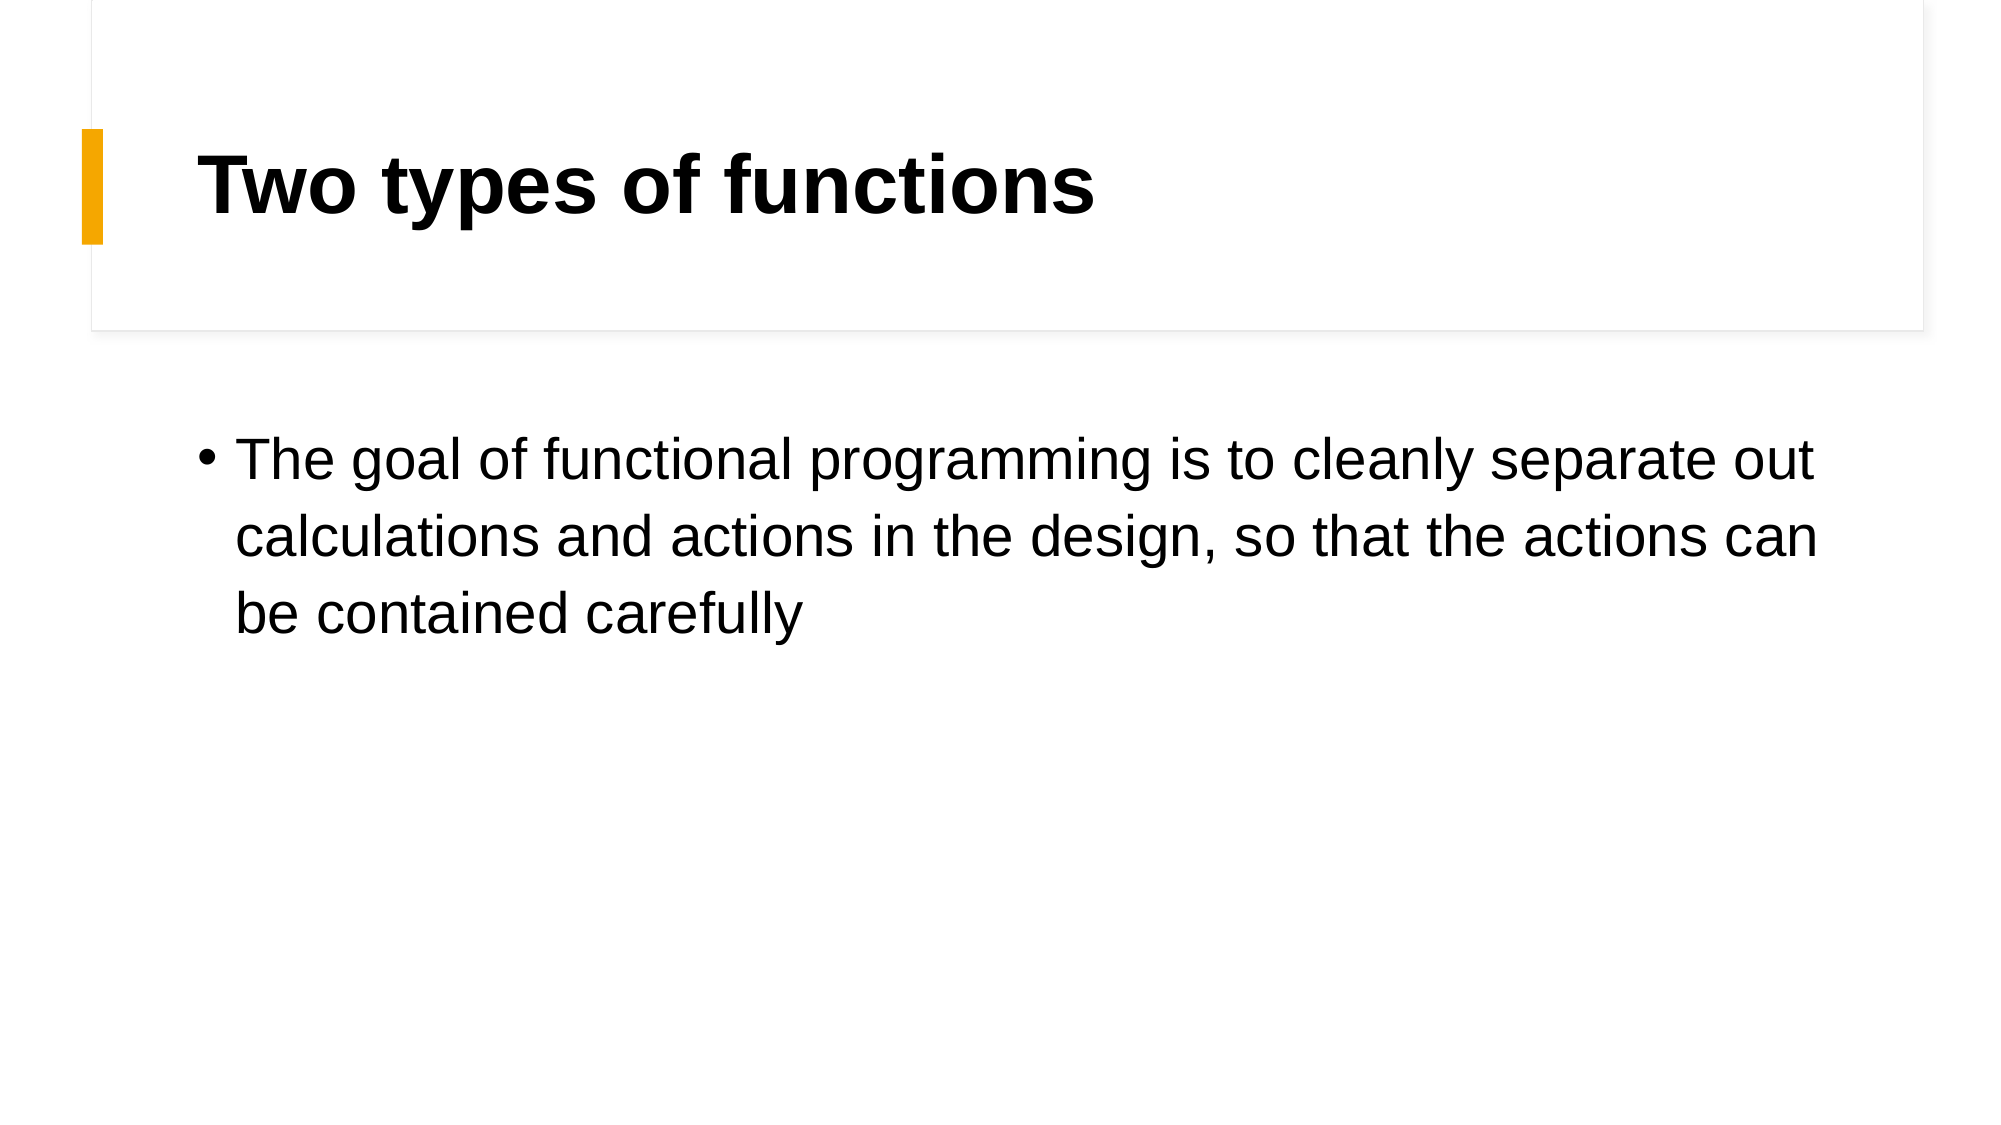

# Two types of functions
The goal of functional programming is to cleanly separate out calculations and actions in the design, so that the actions can be contained carefully